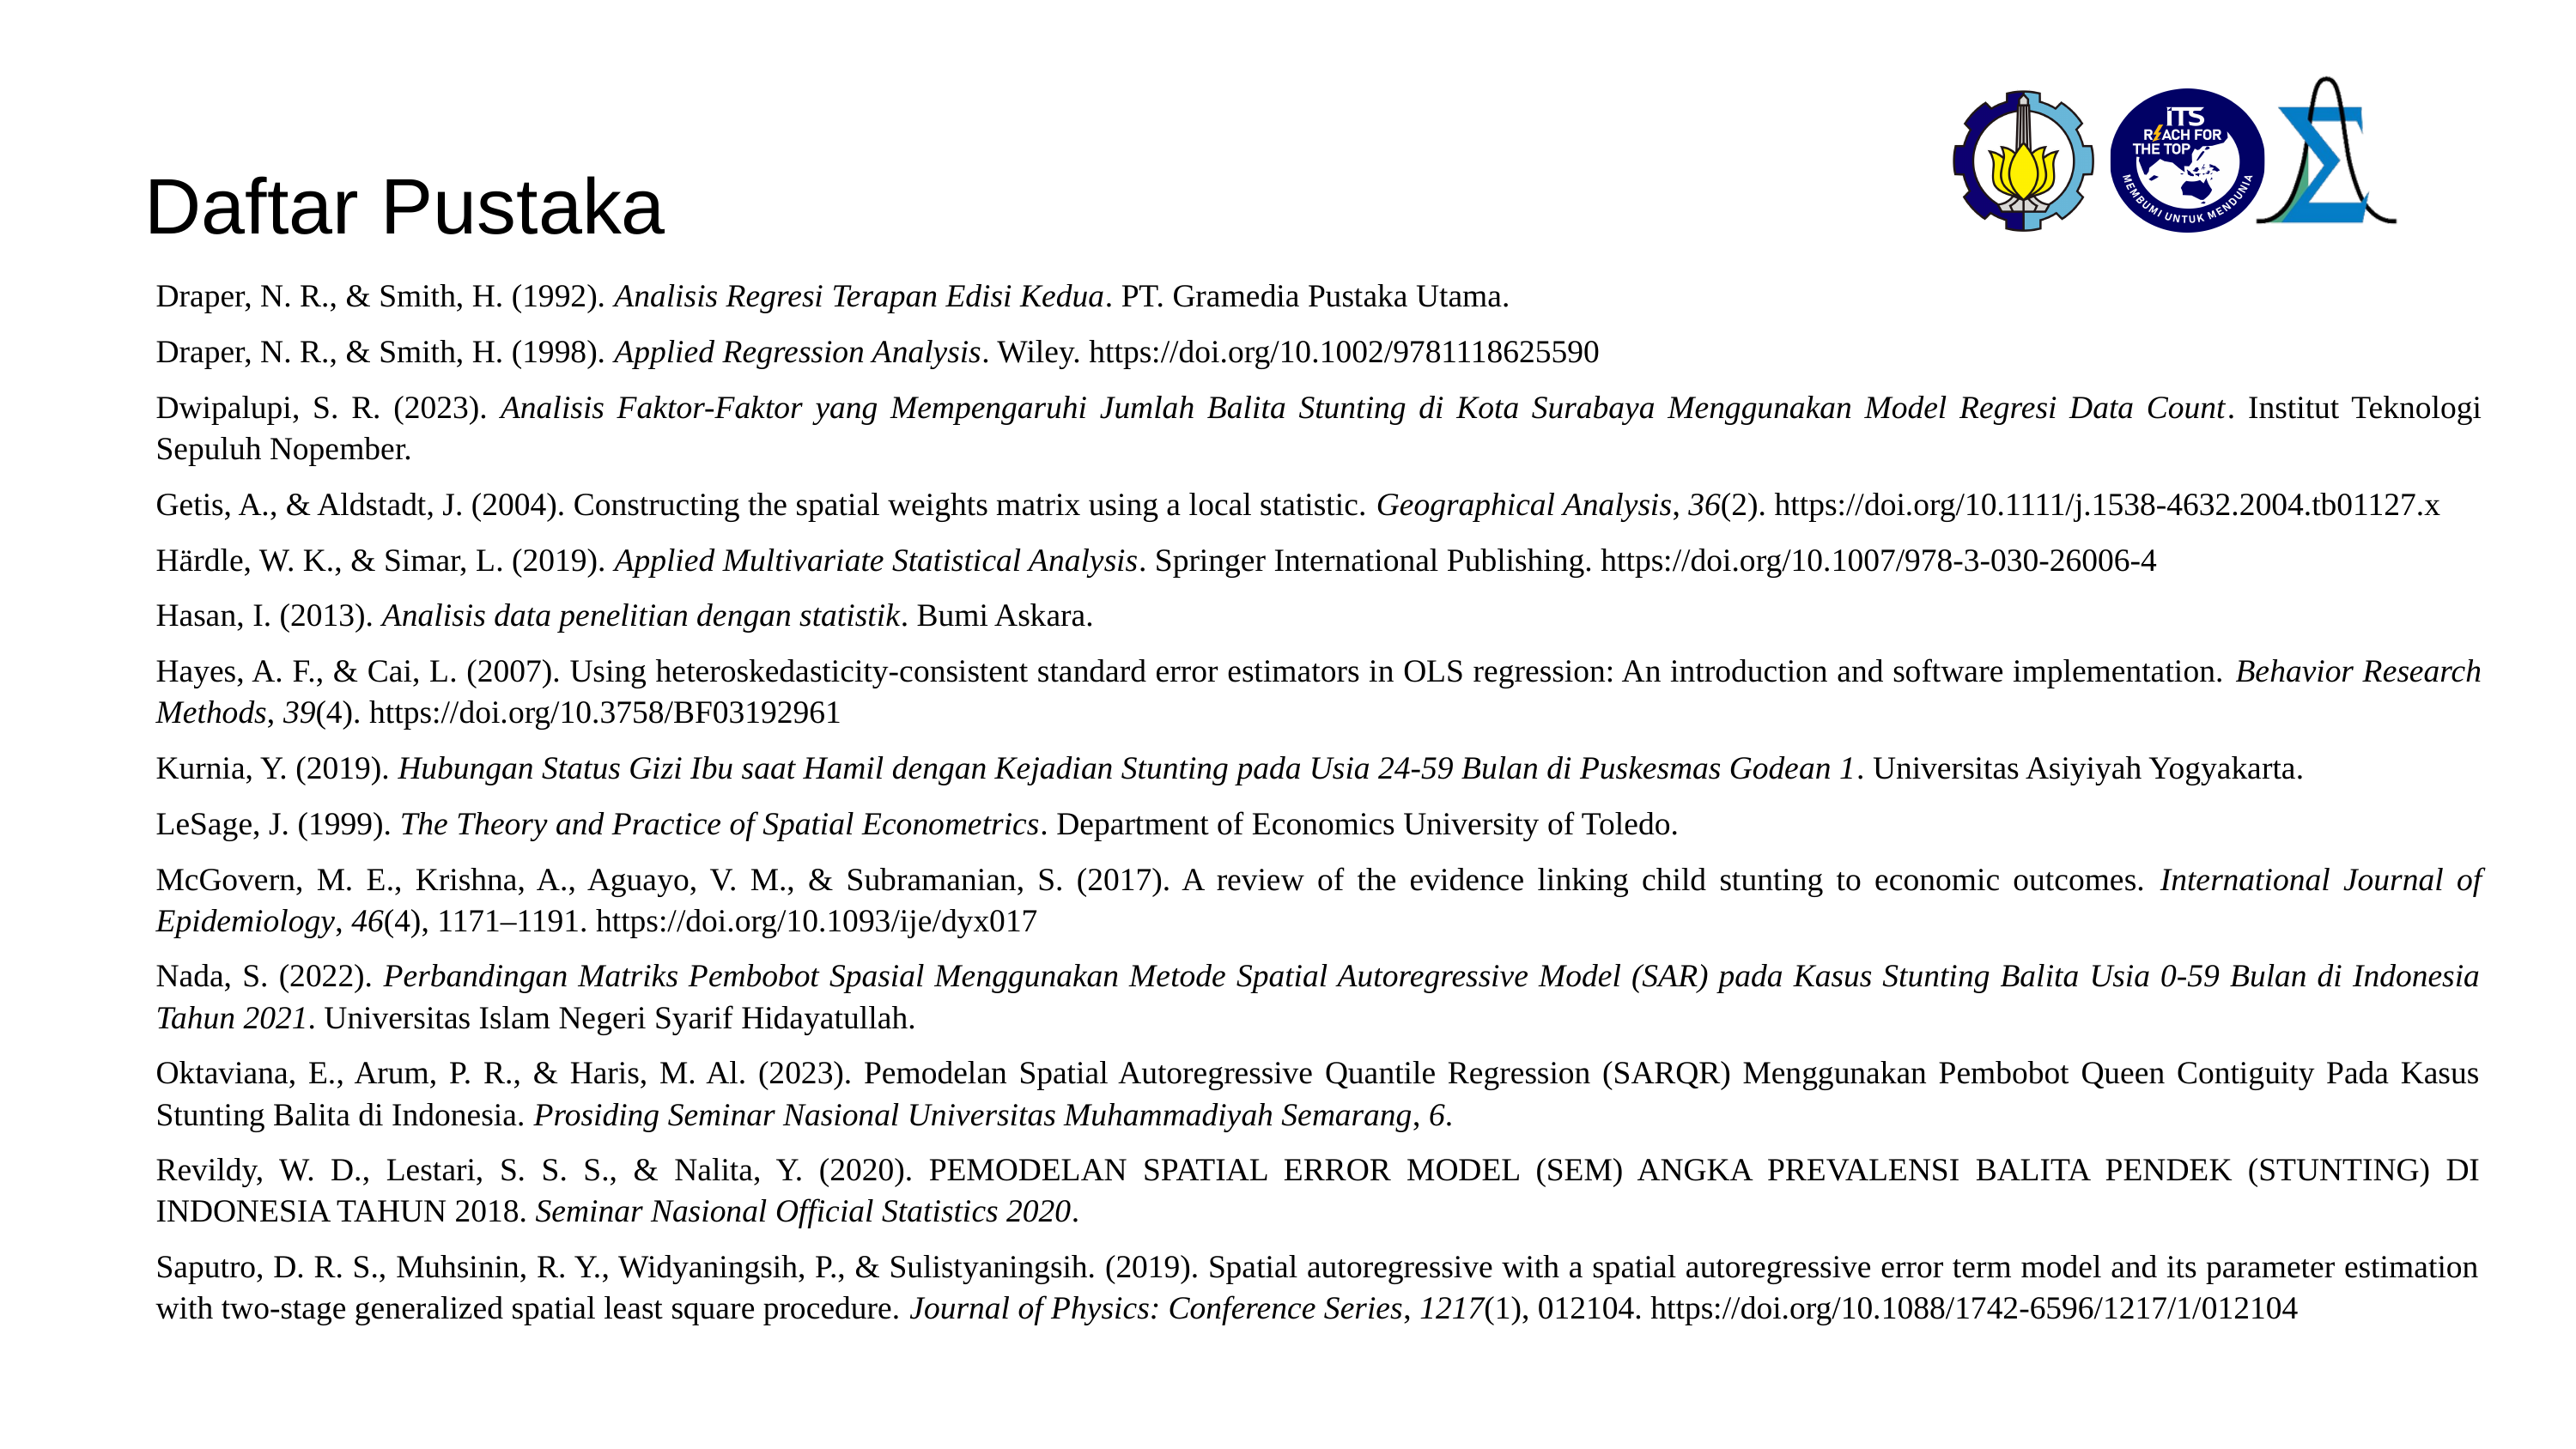

Daftar Pustaka
Draper, N. R., & Smith, H. (1992). Analisis Regresi Terapan Edisi Kedua. PT. Gramedia Pustaka Utama.
Draper, N. R., & Smith, H. (1998). Applied Regression Analysis. Wiley. https://doi.org/10.1002/9781118625590
Dwipalupi, S. R. (2023). Analisis Faktor-Faktor yang Mempengaruhi Jumlah Balita Stunting di Kota Surabaya Menggunakan Model Regresi Data Count. Institut Teknologi Sepuluh Nopember.
Getis, A., & Aldstadt, J. (2004). Constructing the spatial weights matrix using a local statistic. Geographical Analysis, 36(2). https://doi.org/10.1111/j.1538-4632.2004.tb01127.x
Härdle, W. K., & Simar, L. (2019). Applied Multivariate Statistical Analysis. Springer International Publishing. https://doi.org/10.1007/978-3-030-26006-4
Hasan, I. (2013). Analisis data penelitian dengan statistik. Bumi Askara.
Hayes, A. F., & Cai, L. (2007). Using heteroskedasticity-consistent standard error estimators in OLS regression: An introduction and software implementation. Behavior Research Methods, 39(4). https://doi.org/10.3758/BF03192961
Kurnia, Y. (2019). Hubungan Status Gizi Ibu saat Hamil dengan Kejadian Stunting pada Usia 24-59 Bulan di Puskesmas Godean 1. Universitas Asiyiyah Yogyakarta.
LeSage, J. (1999). The Theory and Practice of Spatial Econometrics. Department of Economics University of Toledo.
McGovern, M. E., Krishna, A., Aguayo, V. M., & Subramanian, S. (2017). A review of the evidence linking child stunting to economic outcomes. International Journal of Epidemiology, 46(4), 1171–1191. https://doi.org/10.1093/ije/dyx017
Nada, S. (2022). Perbandingan Matriks Pembobot Spasial Menggunakan Metode Spatial Autoregressive Model (SAR) pada Kasus Stunting Balita Usia 0-59 Bulan di Indonesia Tahun 2021. Universitas Islam Negeri Syarif Hidayatullah.
Oktaviana, E., Arum, P. R., & Haris, M. Al. (2023). Pemodelan Spatial Autoregressive Quantile Regression (SARQR) Menggunakan Pembobot Queen Contiguity Pada Kasus Stunting Balita di Indonesia. Prosiding Seminar Nasional Universitas Muhammadiyah Semarang, 6.
Revildy, W. D., Lestari, S. S. S., & Nalita, Y. (2020). PEMODELAN SPATIAL ERROR MODEL (SEM) ANGKA PREVALENSI BALITA PENDEK (STUNTING) DI INDONESIA TAHUN 2018. Seminar Nasional Official Statistics 2020.
Saputro, D. R. S., Muhsinin, R. Y., Widyaningsih, P., & Sulistyaningsih. (2019). Spatial autoregressive with a spatial autoregressive error term model and its parameter estimation with two-stage generalized spatial least square procedure. Journal of Physics: Conference Series, 1217(1), 012104. https://doi.org/10.1088/1742-6596/1217/1/012104